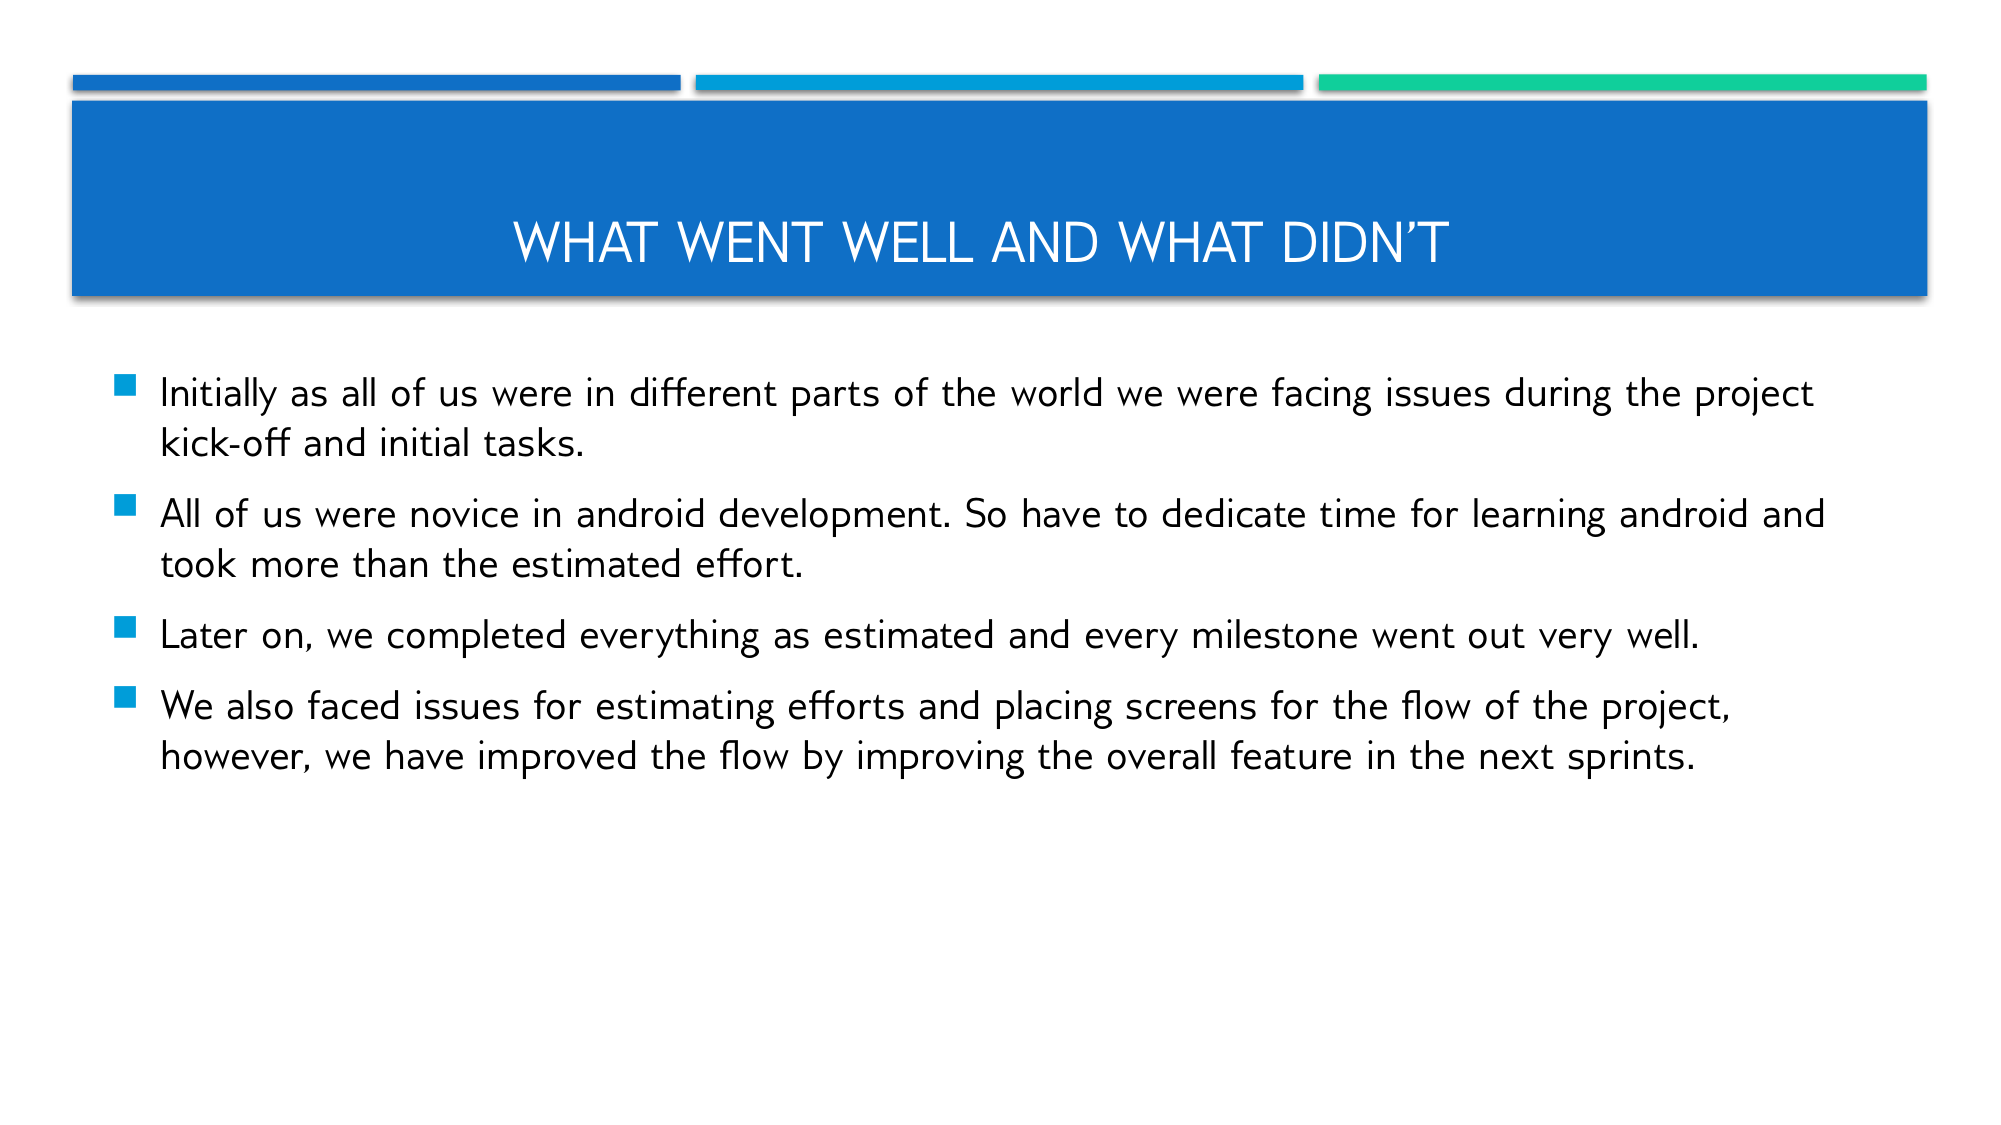

# WHAT WENT WELL AND WHAT DIDN’T
Initially as all of us were in different parts of the world we were facing issues during the project kick-off and initial tasks.
All of us were novice in android development. So have to dedicate time for learning android and took more than the estimated effort.
Later on, we completed everything as estimated and every milestone went out very well.
We also faced issues for estimating efforts and placing screens for the flow of the project, however, we have improved the flow by improving the overall feature in the next sprints.